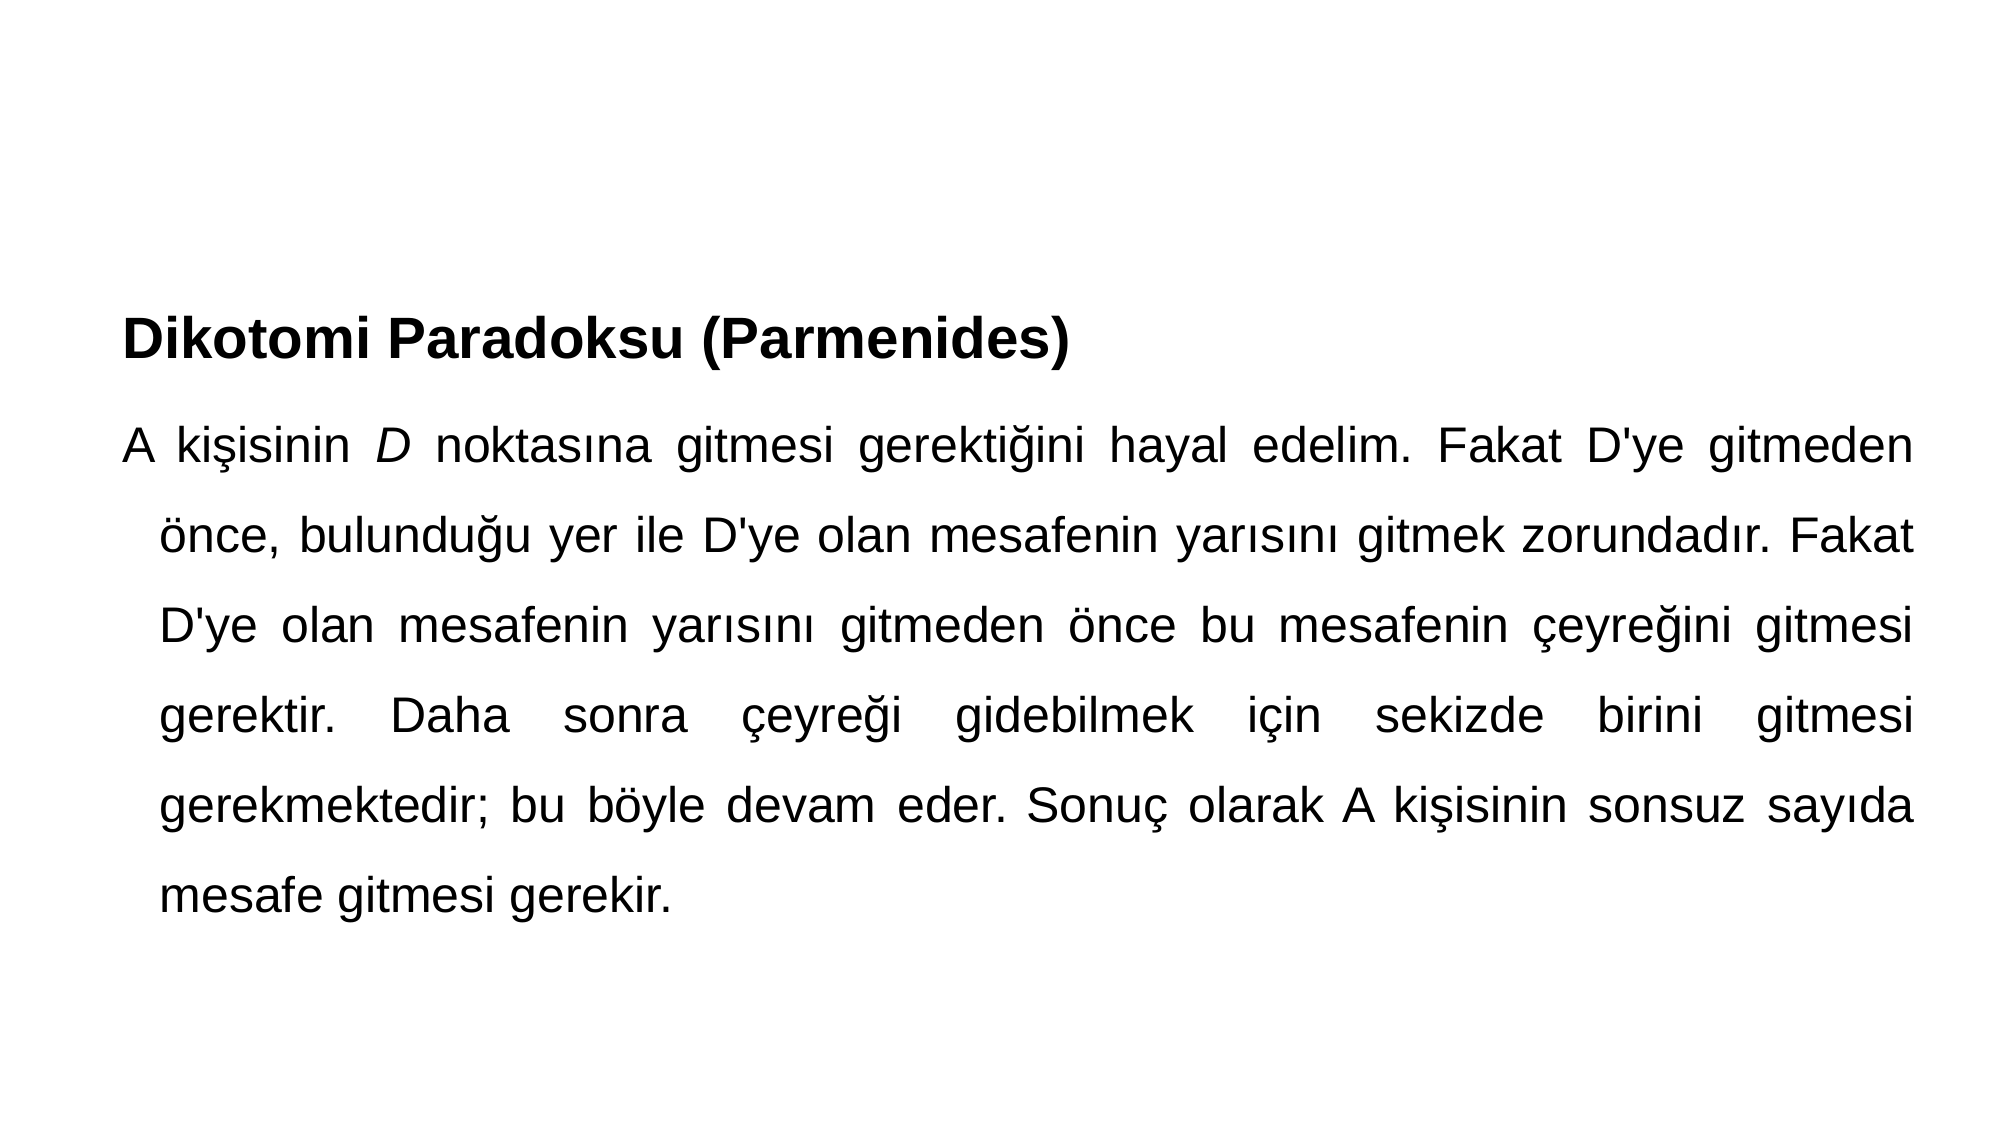

Dikotomi Paradoksu (Parmenides)
A kişisinin D noktasına gitmesi gerektiğini hayal edelim. Fakat D'ye gitmeden önce, bulunduğu yer ile D'ye olan mesafenin yarısını gitmek zorundadır. Fakat D'ye olan mesafenin yarısını gitmeden önce bu mesafenin çeyreğini gitmesi gerektir. Daha sonra çeyreği gidebilmek için sekizde birini gitmesi gerekmektedir; bu böyle devam eder. Sonuç olarak A kişisinin sonsuz sayıda mesafe gitmesi gerekir.